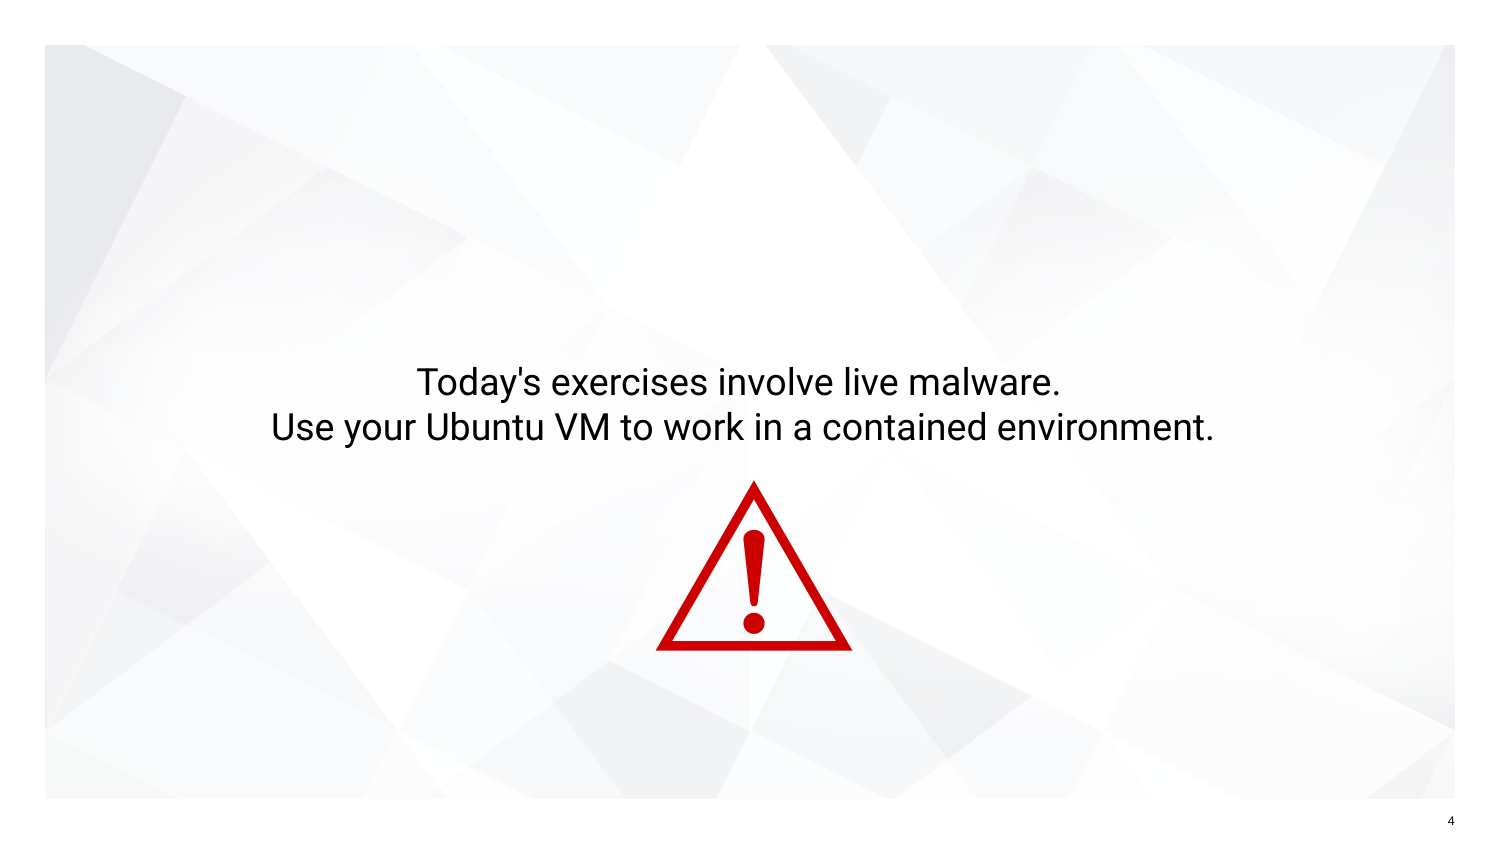

# Today's exercises involve live malware.
Use your Ubuntu VM to work in a contained environment.

⚠

4